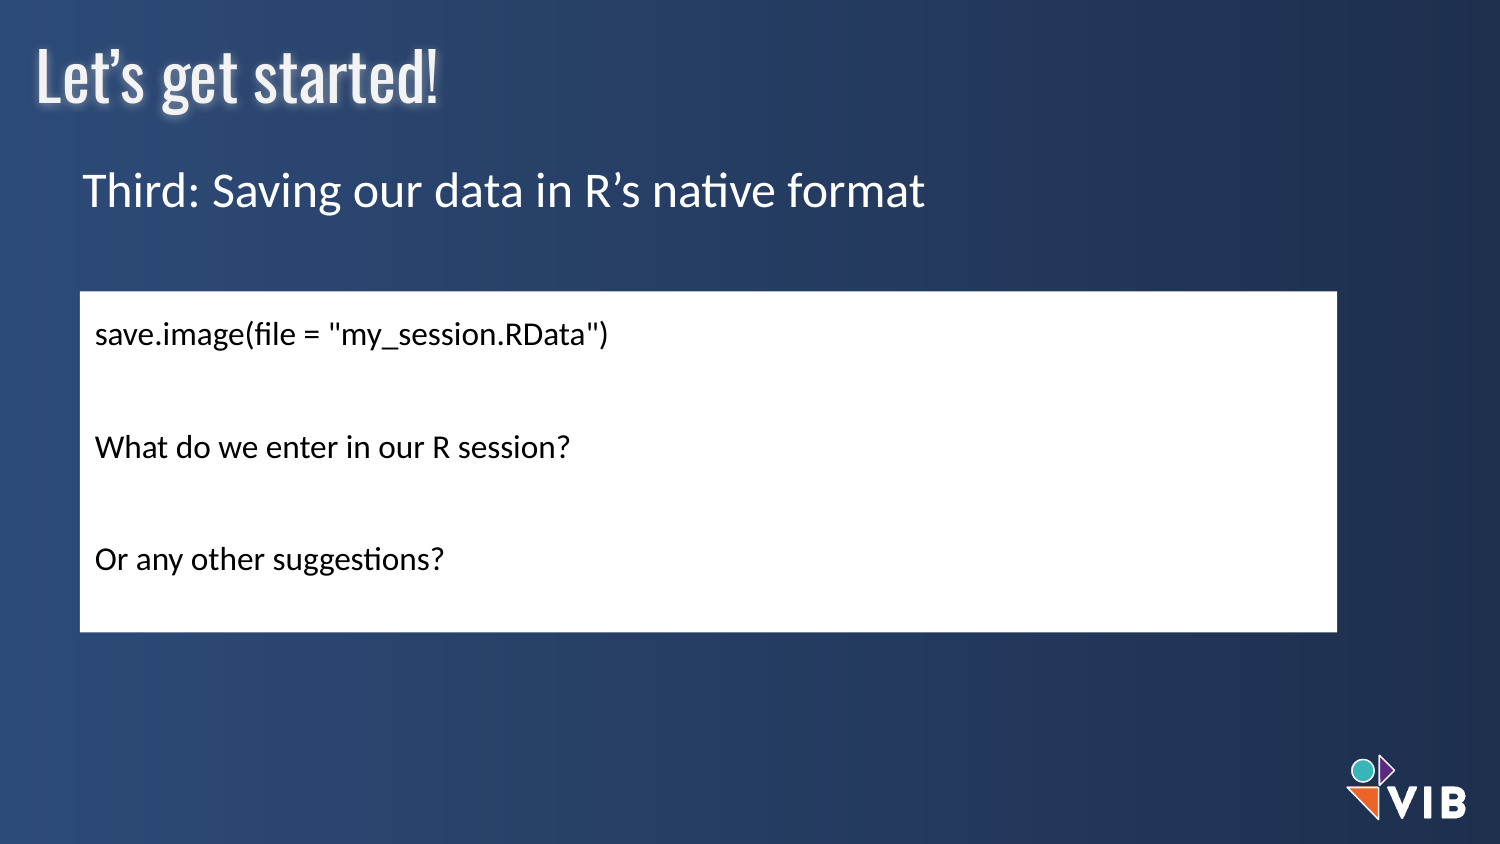

Let’s get started!
Third: Saving our data in R’s native format

save.image(file = "my_session.RData")

What do we enter in our R session?

Or any other suggestions?